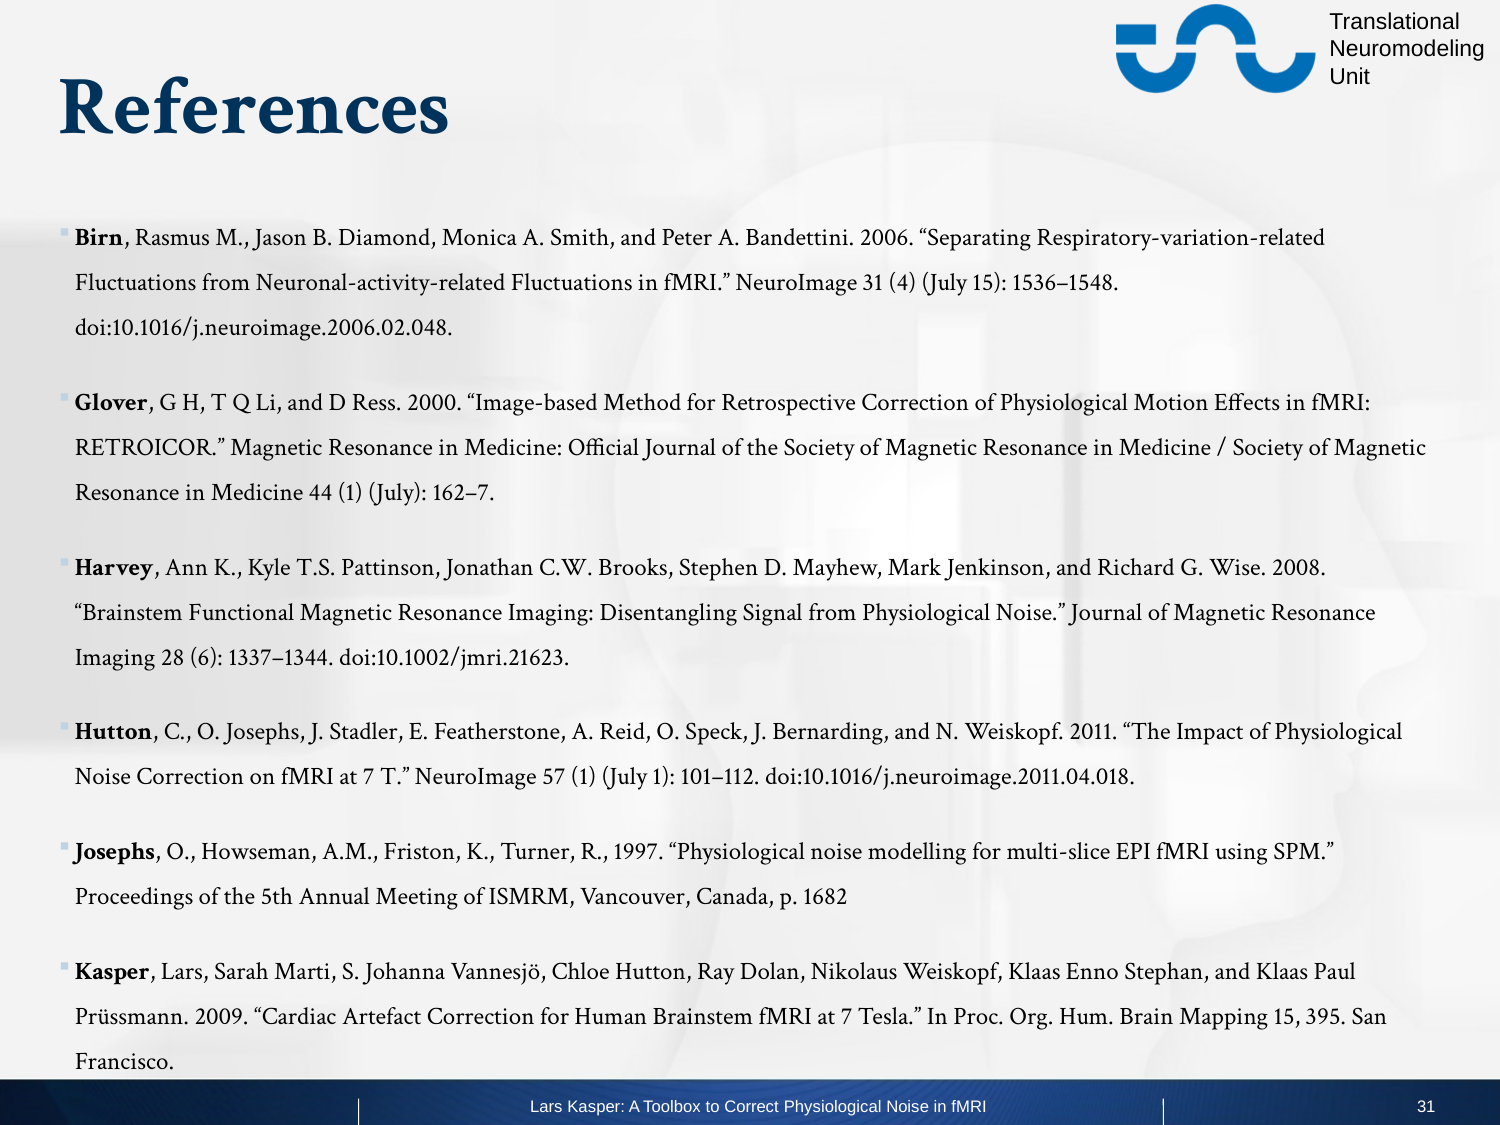

# References
Birn, Rasmus M., Jason B. Diamond, Monica A. Smith, and Peter A. Bandettini. 2006. “Separating Respiratory-variation-related Fluctuations from Neuronal-activity-related Fluctuations in fMRI.” NeuroImage 31 (4) (July 15): 1536–1548. doi:10.1016/j.neuroimage.2006.02.048.
Glover, G H, T Q Li, and D Ress. 2000. “Image-based Method for Retrospective Correction of Physiological Motion Effects in fMRI: RETROICOR.” Magnetic Resonance in Medicine: Official Journal of the Society of Magnetic Resonance in Medicine / Society of Magnetic Resonance in Medicine 44 (1) (July): 162–7.
Harvey, Ann K., Kyle T.S. Pattinson, Jonathan C.W. Brooks, Stephen D. Mayhew, Mark Jenkinson, and Richard G. Wise. 2008. “Brainstem Functional Magnetic Resonance Imaging: Disentangling Signal from Physiological Noise.” Journal of Magnetic Resonance Imaging 28 (6): 1337–1344. doi:10.1002/jmri.21623.
Hutton, C., O. Josephs, J. Stadler, E. Featherstone, A. Reid, O. Speck, J. Bernarding, and N. Weiskopf. 2011. “The Impact of Physiological Noise Correction on fMRI at 7 T.” NeuroImage 57 (1) (July 1): 101–112. doi:10.1016/j.neuroimage.2011.04.018.
Josephs, O., Howseman, A.M., Friston, K., Turner, R., 1997. “Physiological noise modelling for multi-slice EPI fMRI using SPM.” Proceedings of the 5th Annual Meeting of ISMRM, Vancouver, Canada, p. 1682
Kasper, Lars, Sarah Marti, S. Johanna Vannesjö, Chloe Hutton, Ray Dolan, Nikolaus Weiskopf, Klaas Enno Stephan, and Klaas Paul Prüssmann. 2009. “Cardiac Artefact Correction for Human Brainstem fMRI at 7 Tesla.” In Proc. Org. Hum. Brain Mapping 15, 395. San Francisco.

Lars Kasper: A Toolbox to Correct Physiological Noise in fMRI
31